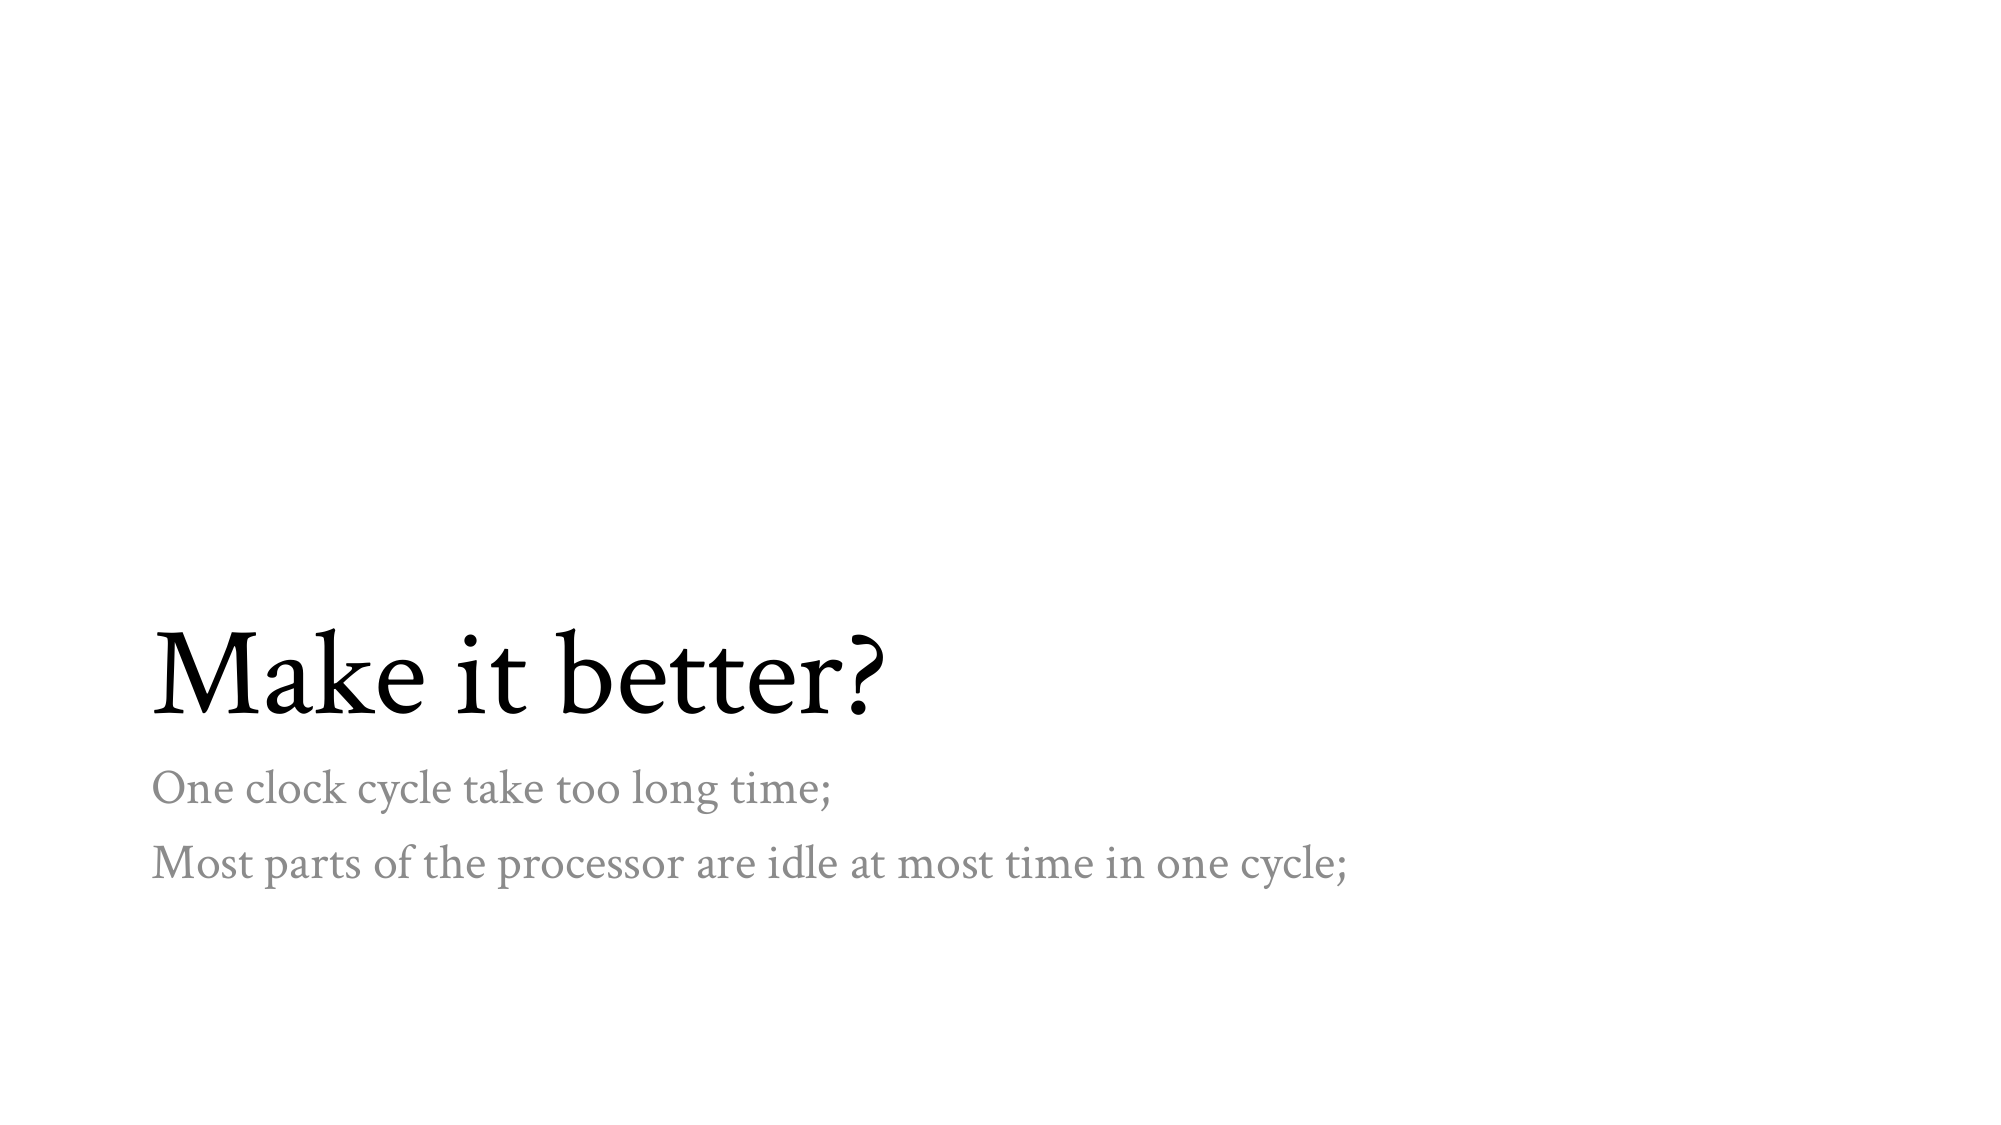

# Make it better?
One clock cycle take too long time;
Most parts of the processor are idle at most time in one cycle;